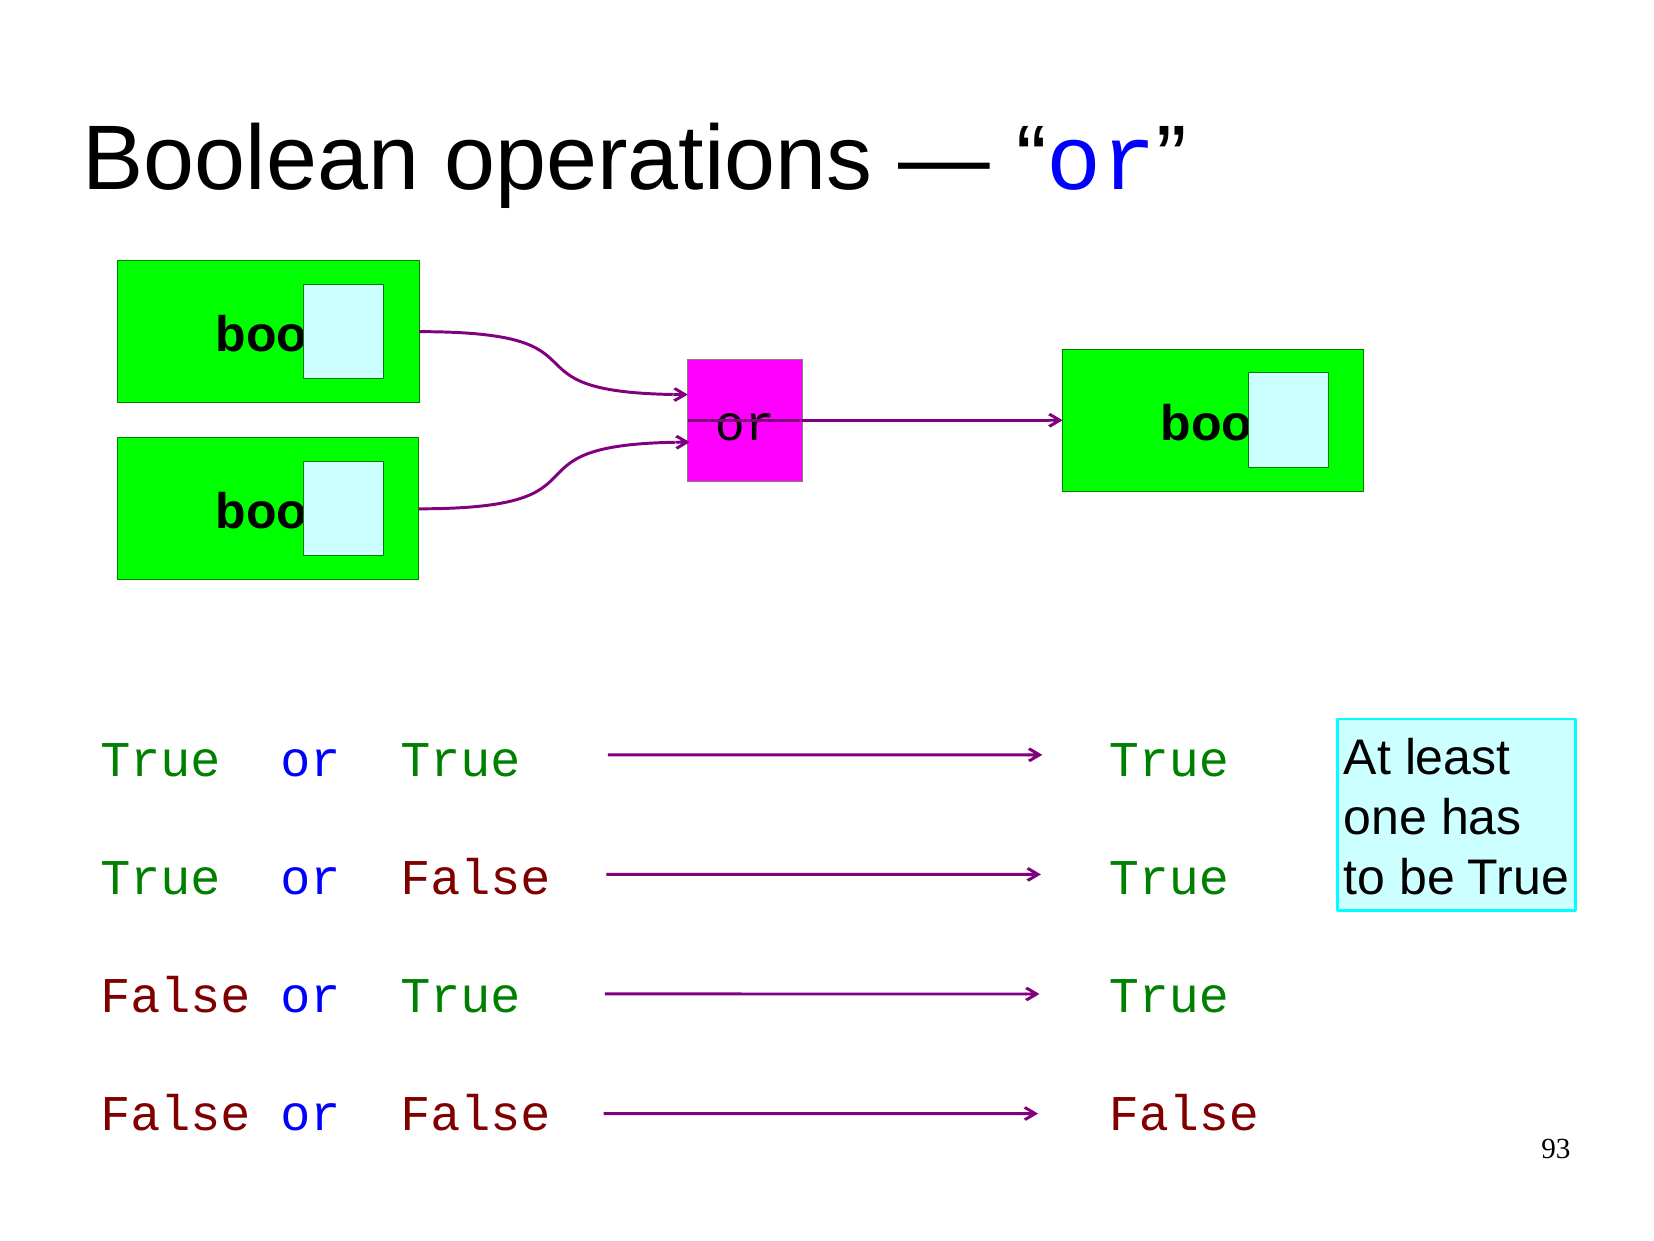

Boolean operations ― “or”
bool

bool

or
bool

At least
one has
to be True
True
or
True
True

True
or
False
True

False
or
True
True

False
or
False
False

93